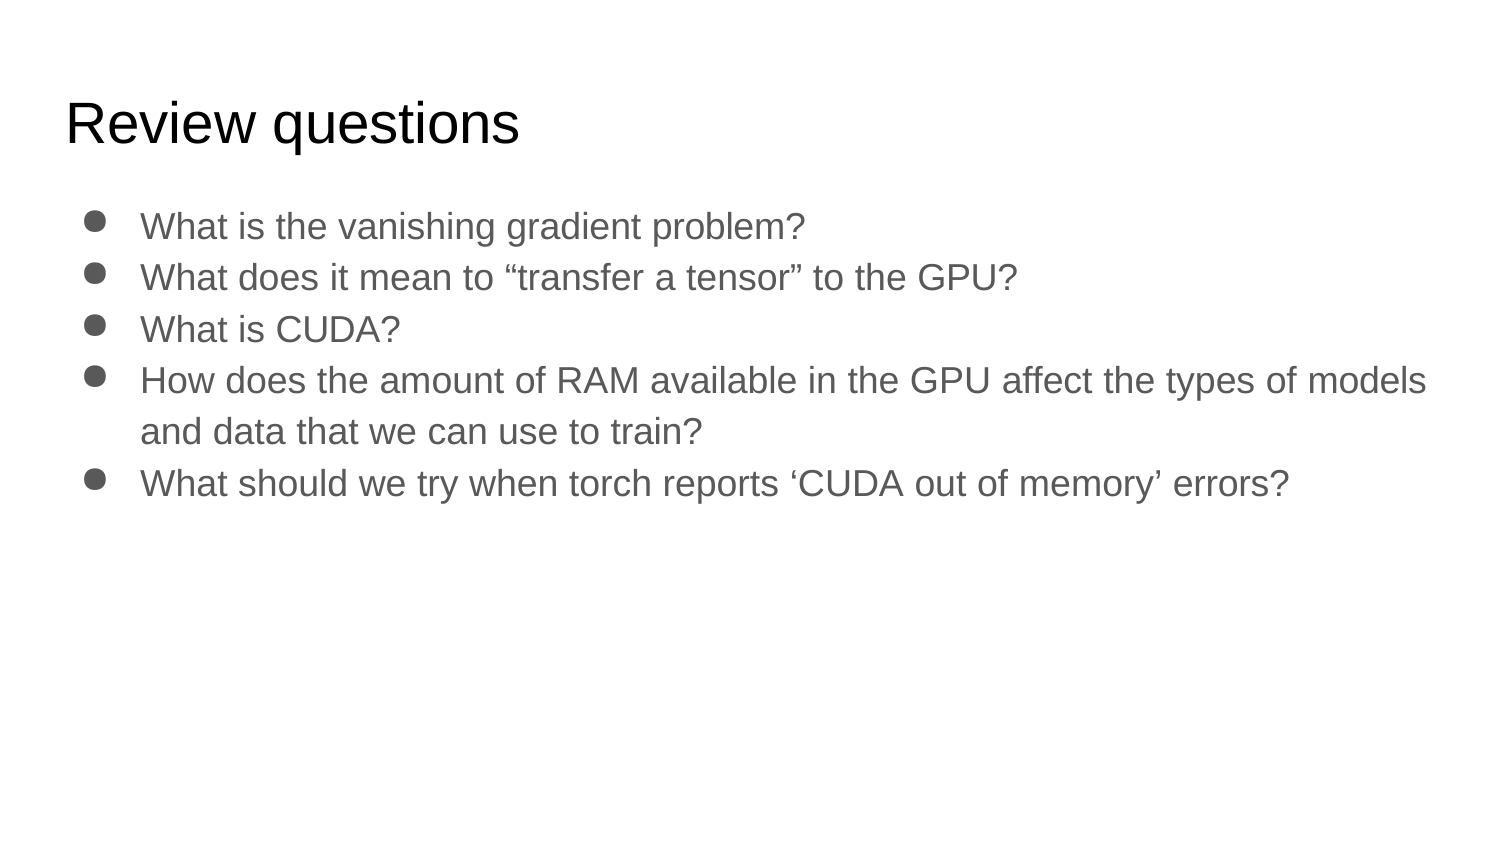

# Review questions
What is the vanishing gradient problem?
What does it mean to “transfer a tensor” to the GPU?
What is CUDA?
How does the amount of RAM available in the GPU affect the types of models and data that we can use to train?
What should we try when torch reports ‘CUDA out of memory’ errors?